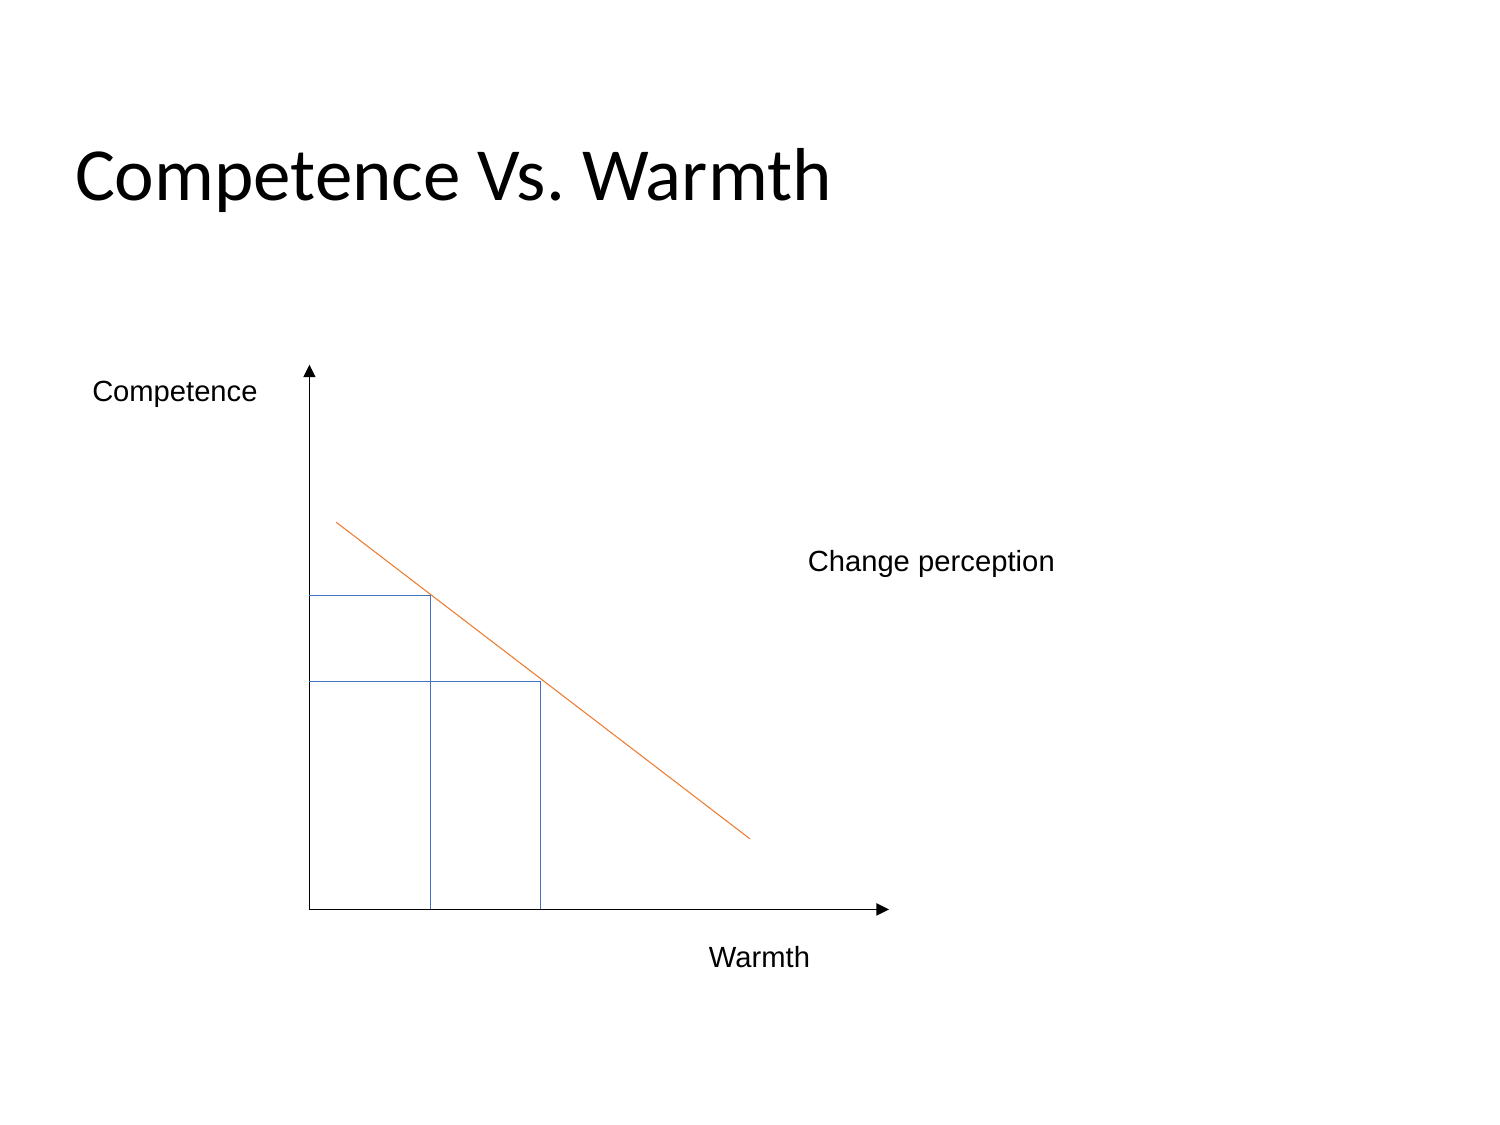

# Competence Vs. Warmth
Competence
Change perception
Warmth